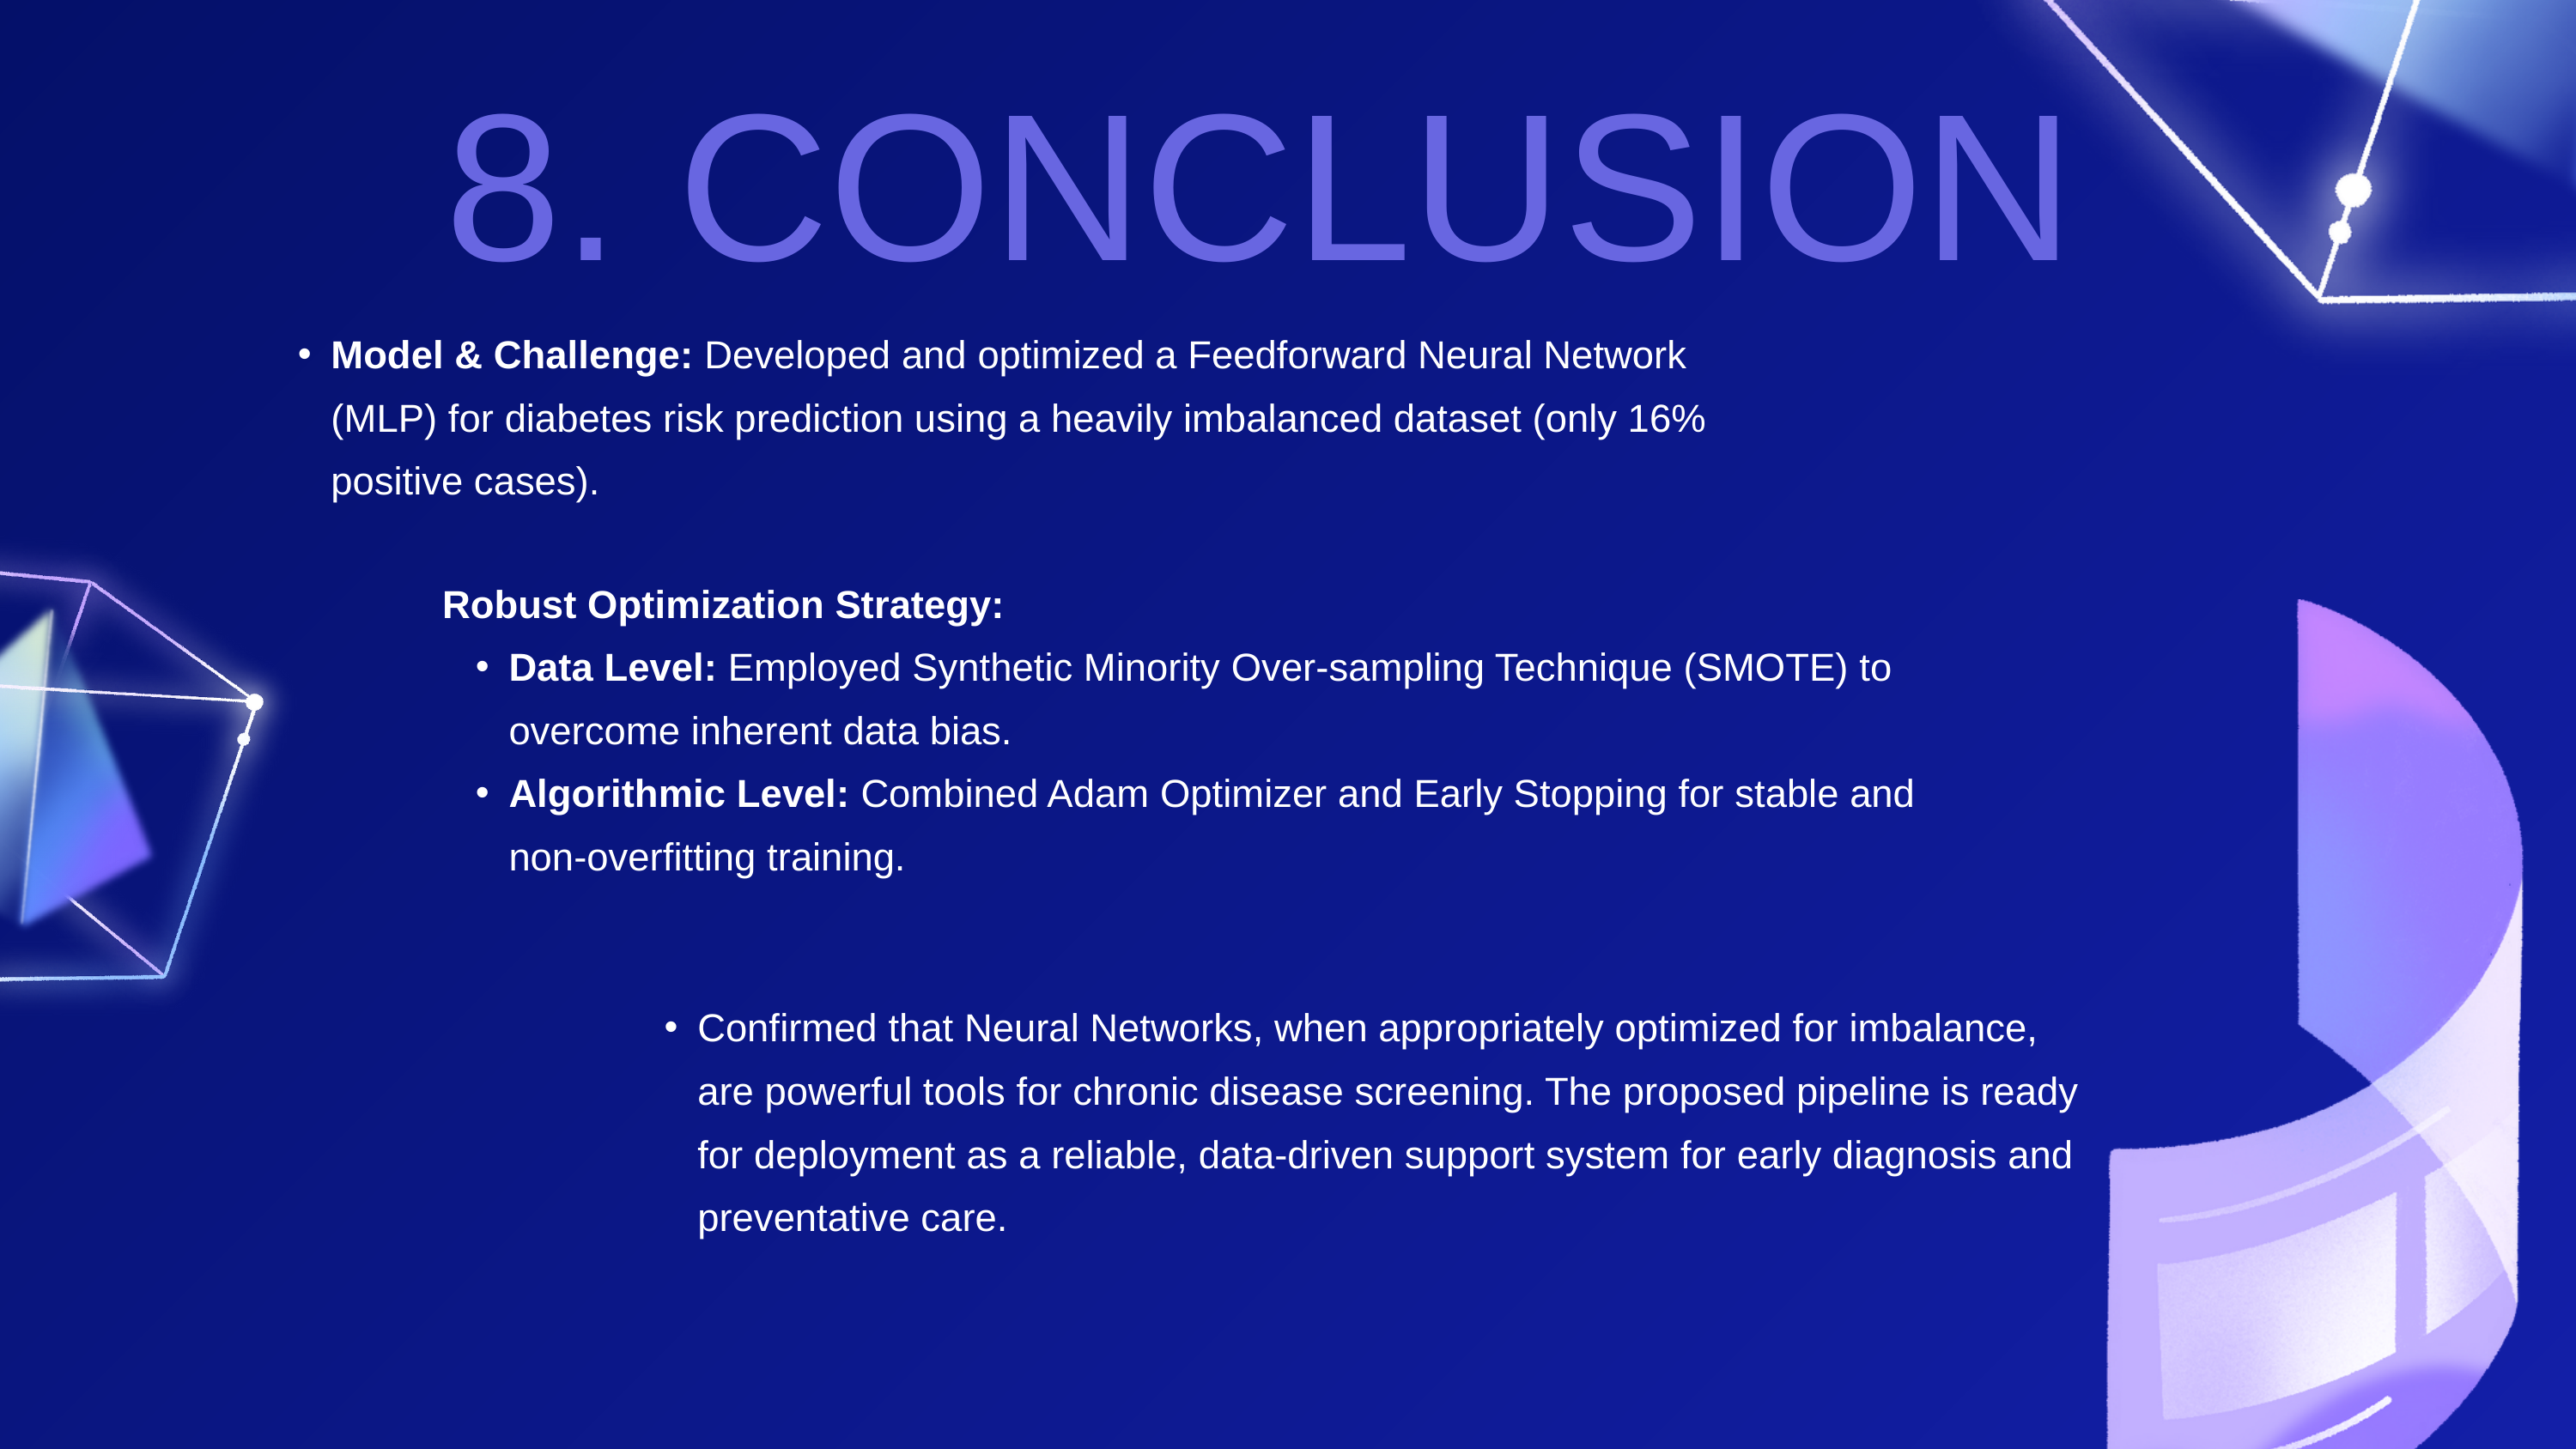

8. CONCLUSION
Model & Challenge: Developed and optimized a Feedforward Neural Network (MLP) for diabetes risk prediction using a heavily imbalanced dataset (only 16% positive cases).

Robust Optimization Strategy:
Data Level: Employed Synthetic Minority Over-sampling Technique (SMOTE) to overcome inherent data bias.
Algorithmic Level: Combined Adam Optimizer and Early Stopping for stable and non-overfitting training.

Confirmed that Neural Networks, when appropriately optimized for imbalance, are powerful tools for chronic disease screening. The proposed pipeline is ready for deployment as a reliable, data-driven support system for early diagnosis and preventative care.